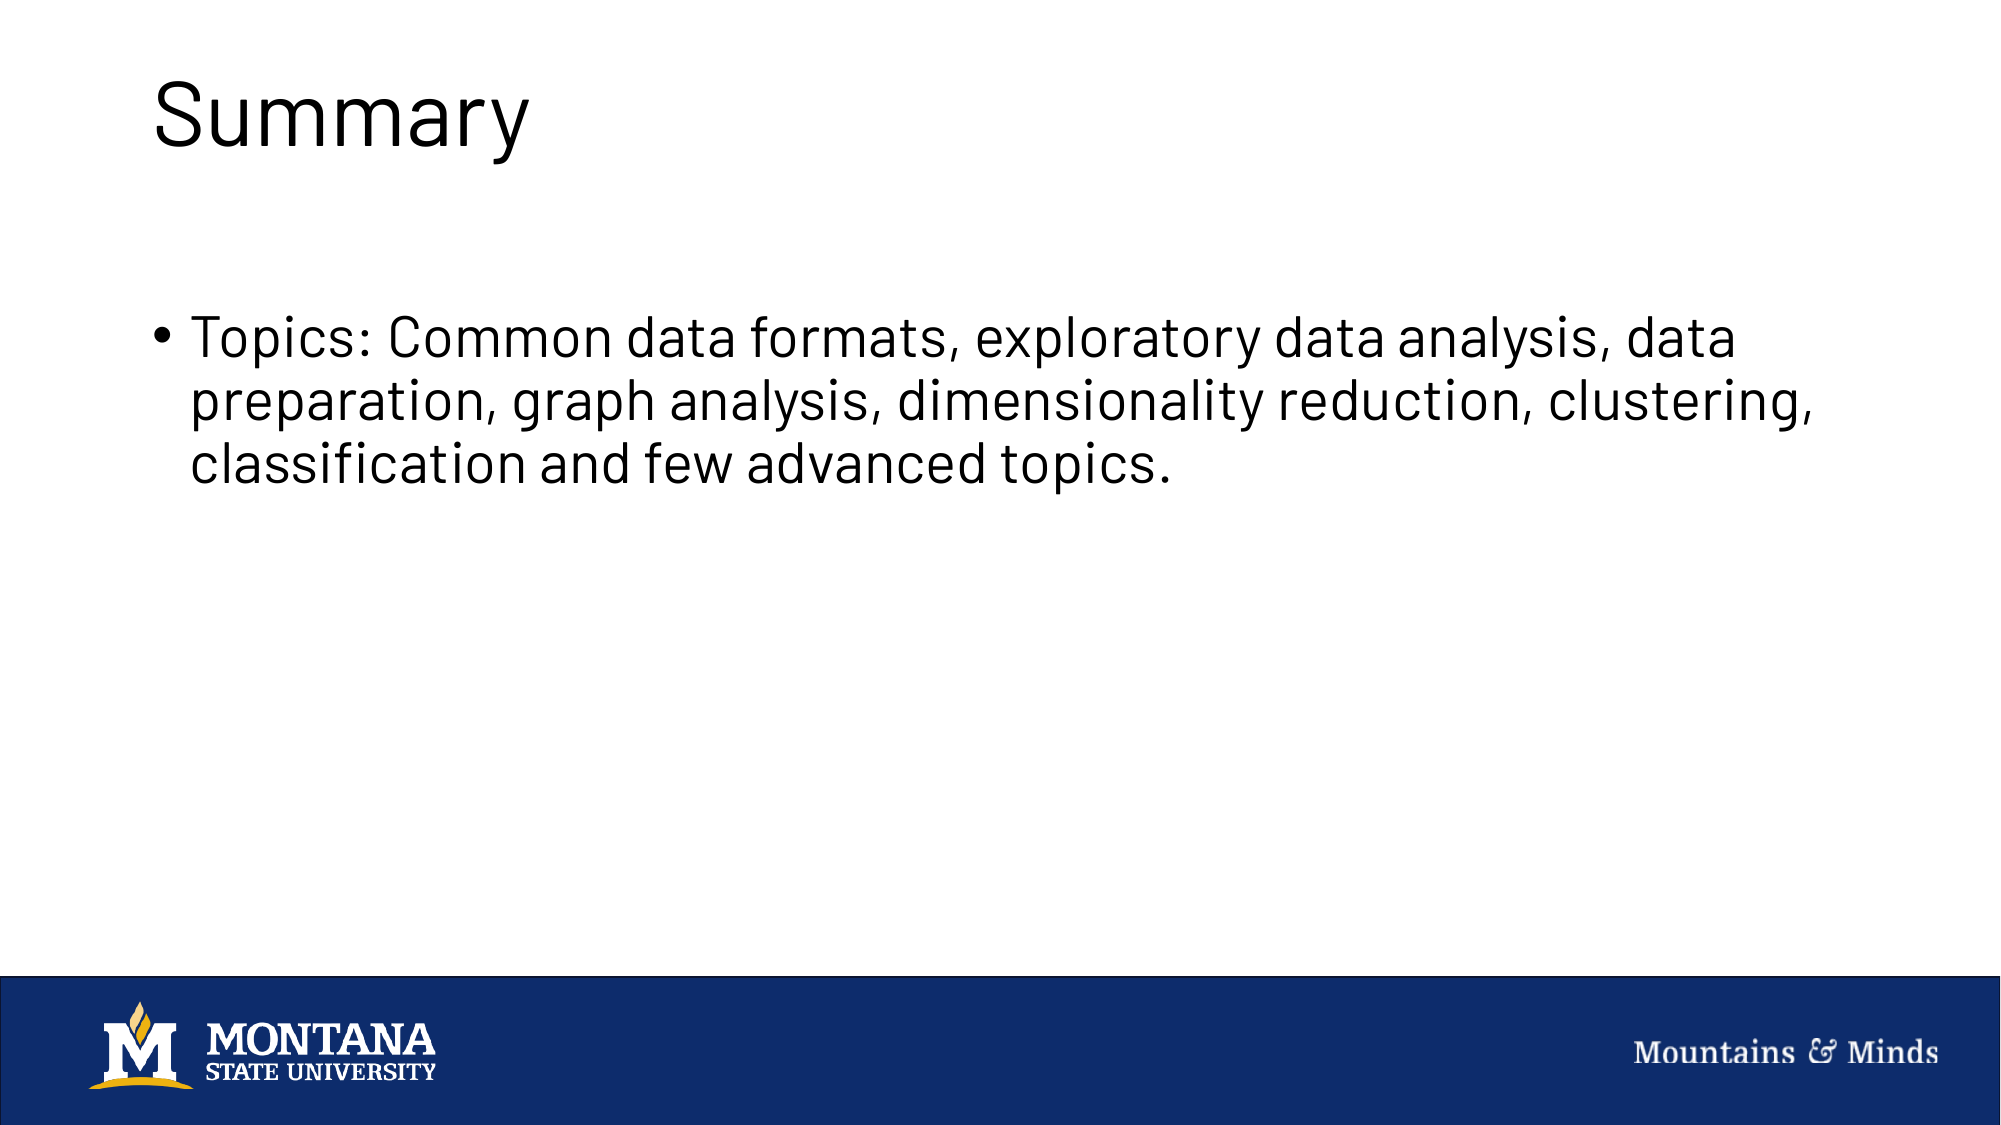

# Summary
Topics: Common data formats, exploratory data analysis, data preparation, graph analysis, dimensionality reduction, clustering, classification and few advanced topics.